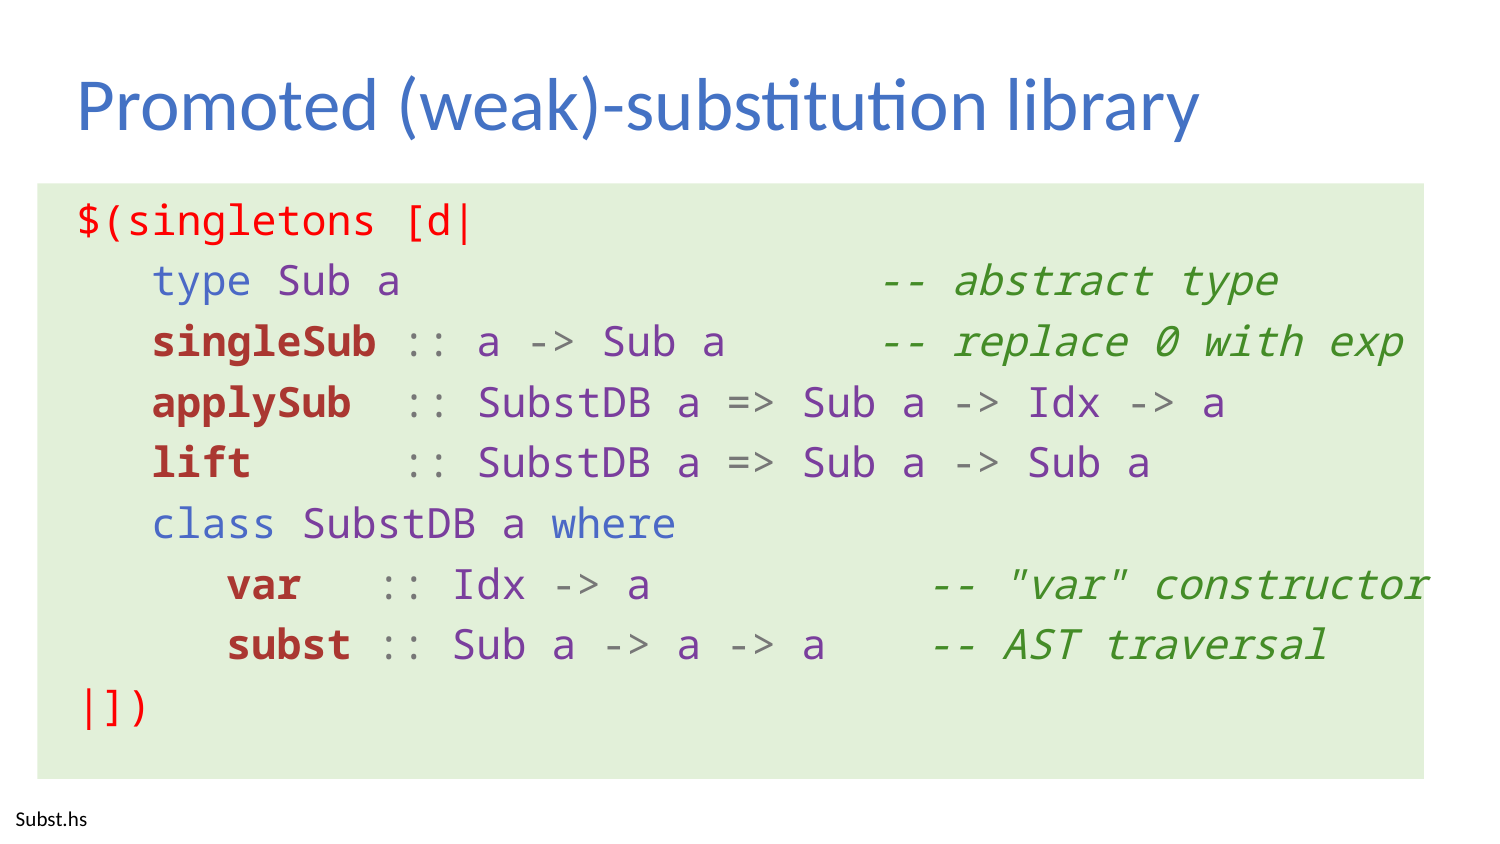

# Promoted (weak)-substitution library

$(singletons [d|
   type Sub a                   -- abstract type
   singleSub :: a -> Sub a      -- replace 0 with exp
   applySub  :: SubstDB a => Sub a -> Idx -> a
   lift      :: SubstDB a => Sub a -> Sub a
   class SubstDB a where
      var   :: Idx -> a           -- "var" constructor
      subst :: Sub a -> a -> a    -- AST traversal
|])

Subst.hs